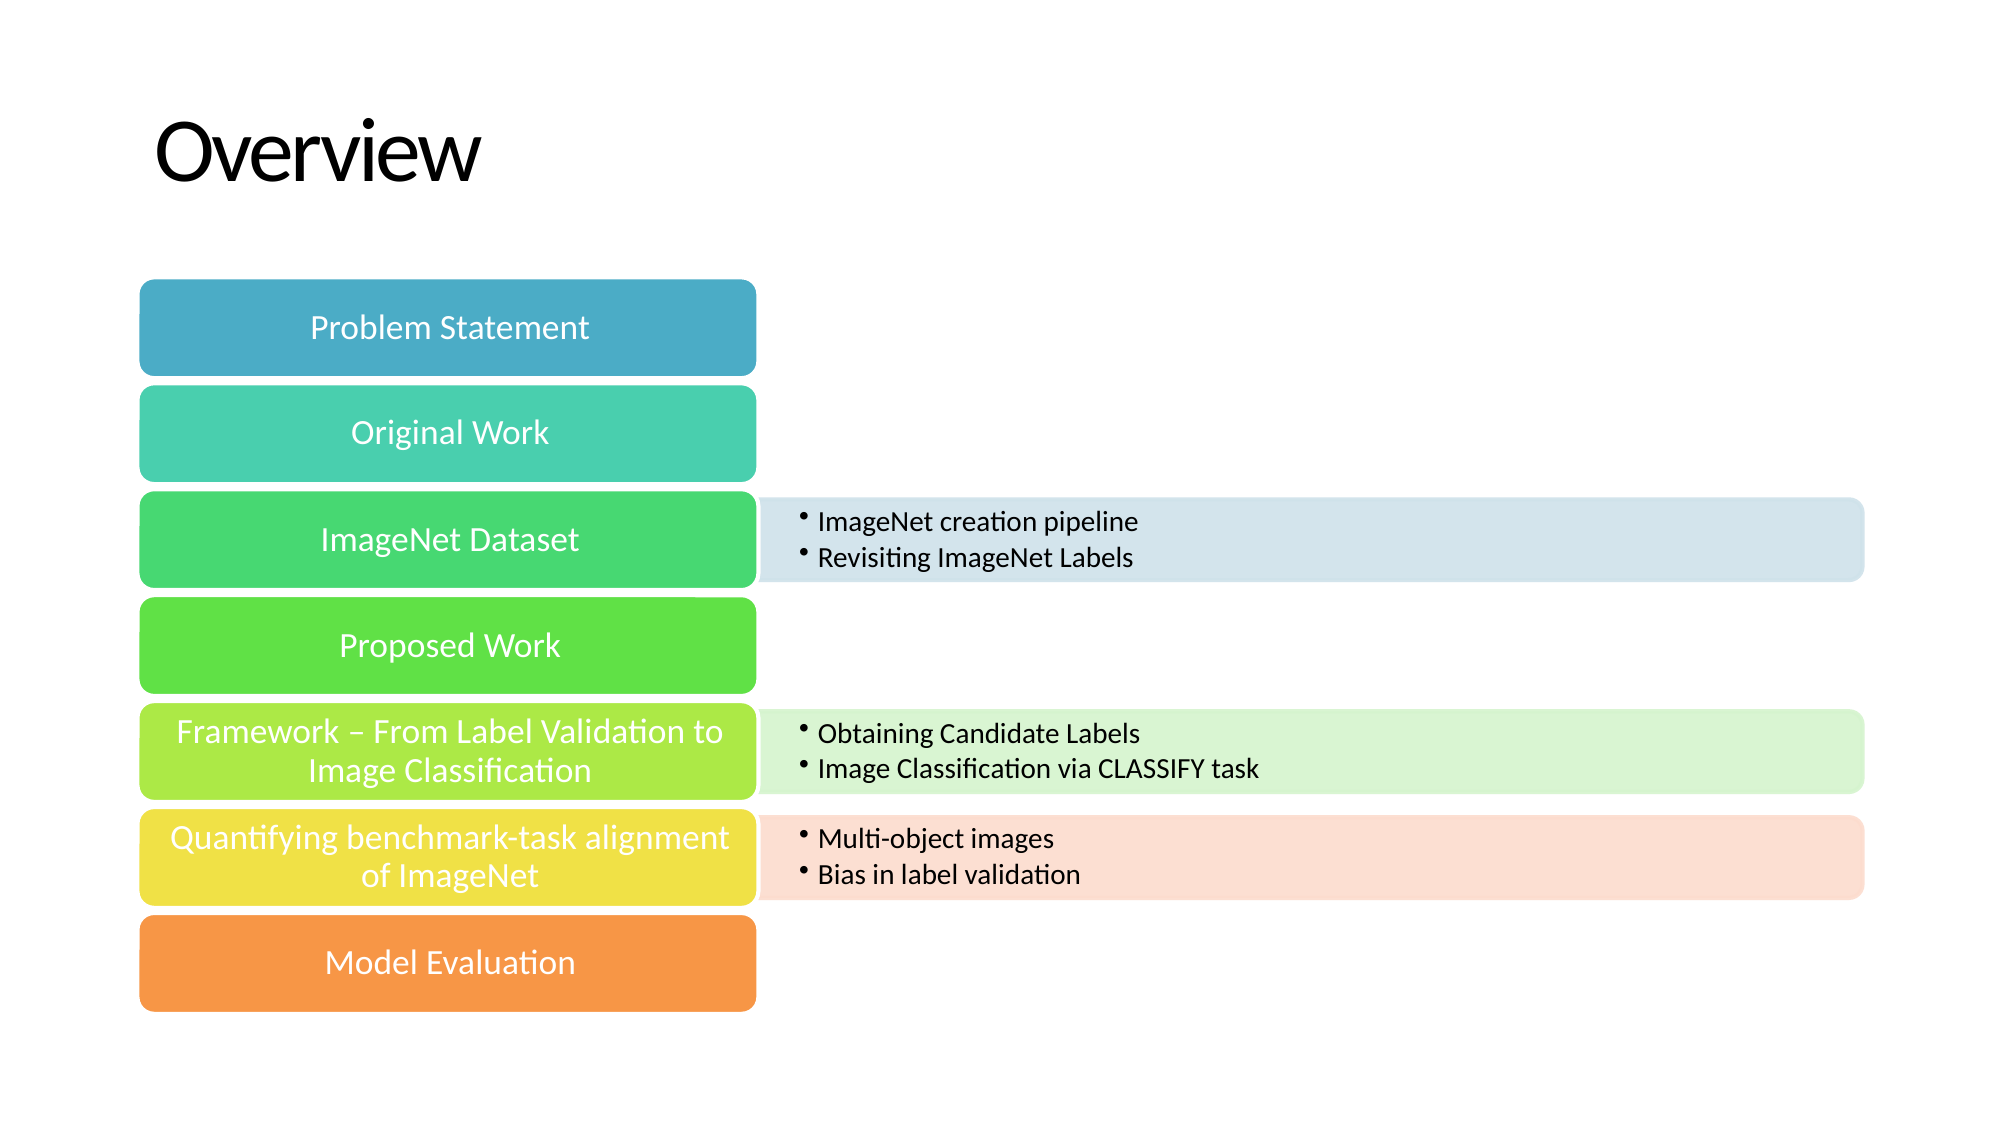

# Overview
Problem Statement
Original Work
ImageNet creation pipeline
Revisiting ImageNet Labels
ImageNet Dataset
Proposed Work
Obtaining Candidate Labels
Image Classification via CLASSIFY task
Framework – From Label Validation to Image Classification
Multi-object images
Bias in label validation
Quantifying benchmark-task alignment of ImageNet
Model Evaluation